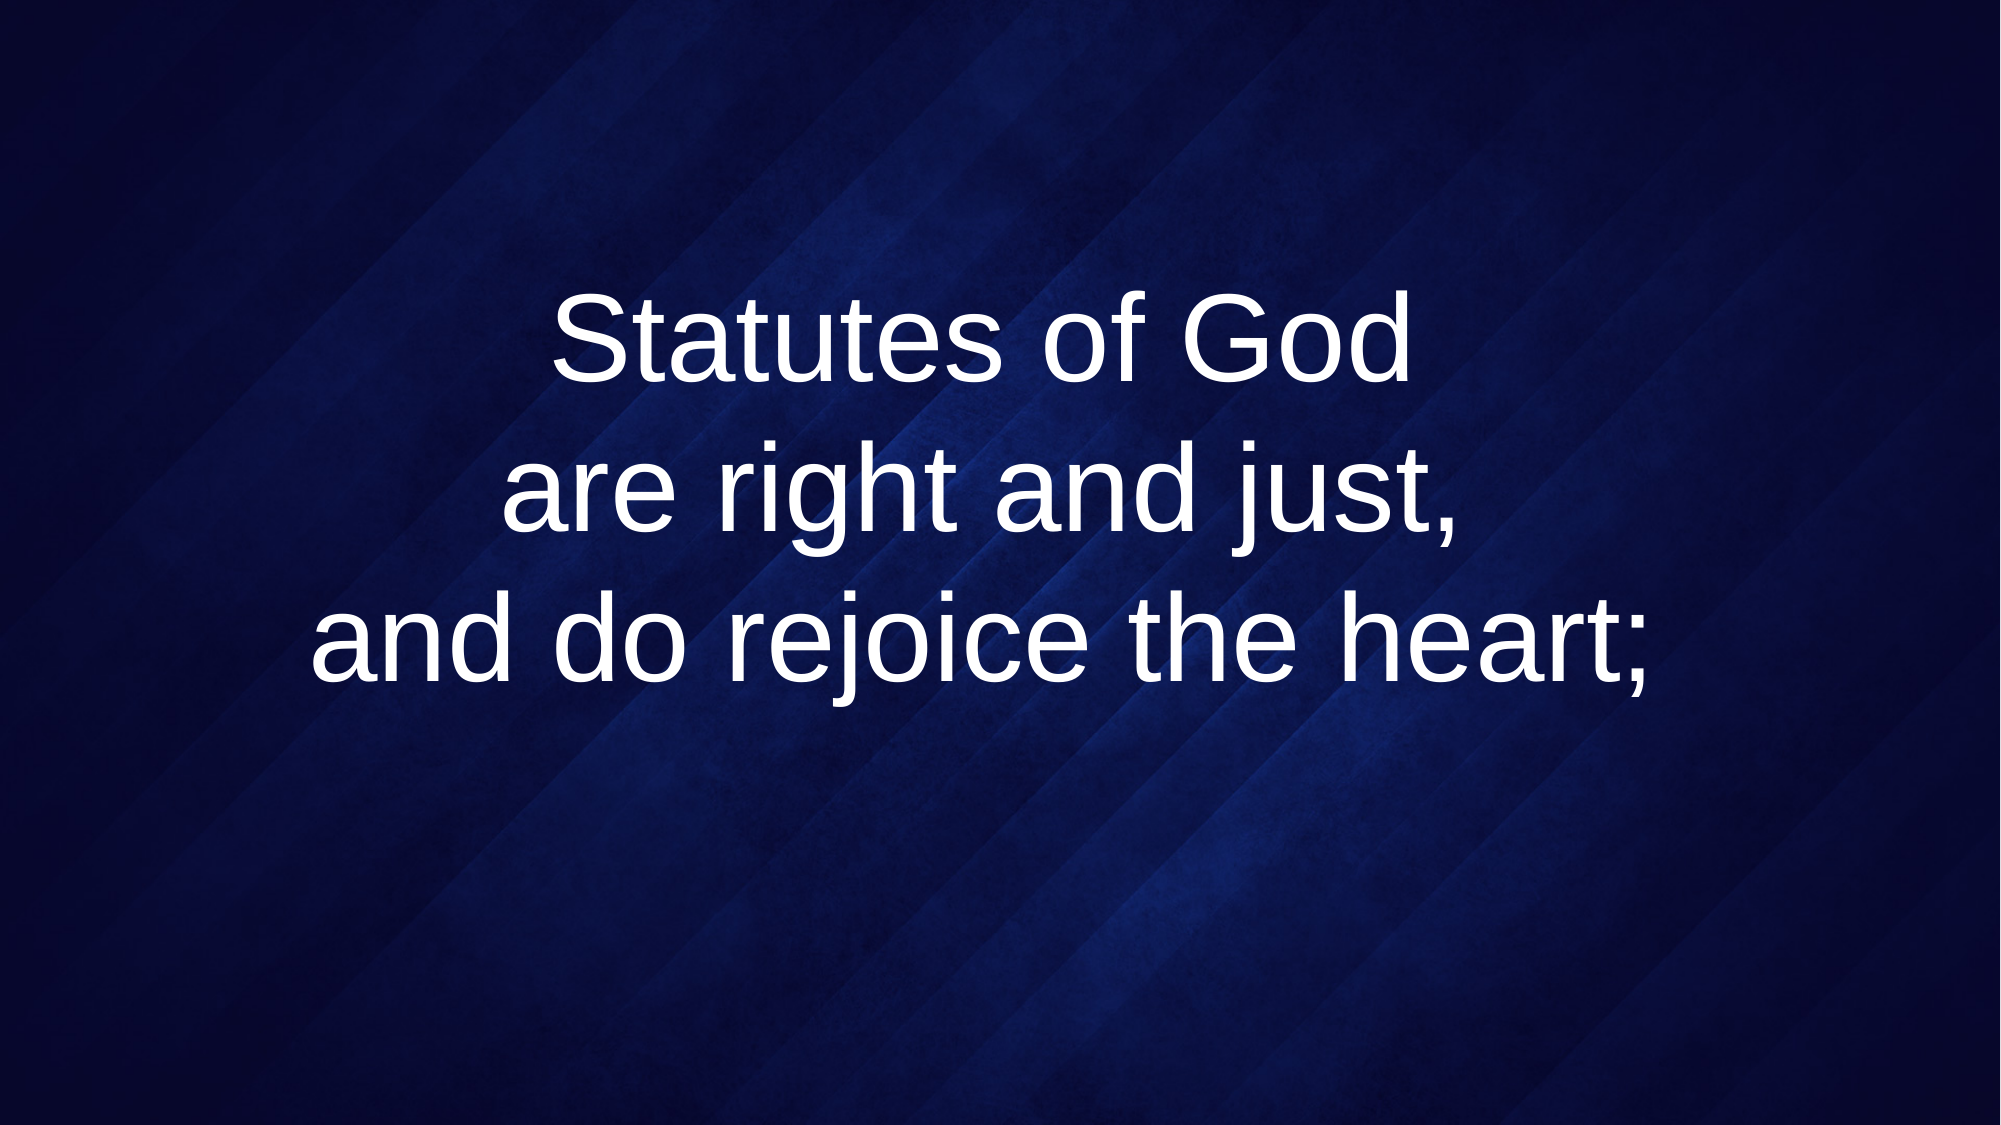

# Statutes of God are right and just, and do rejoice the heart;